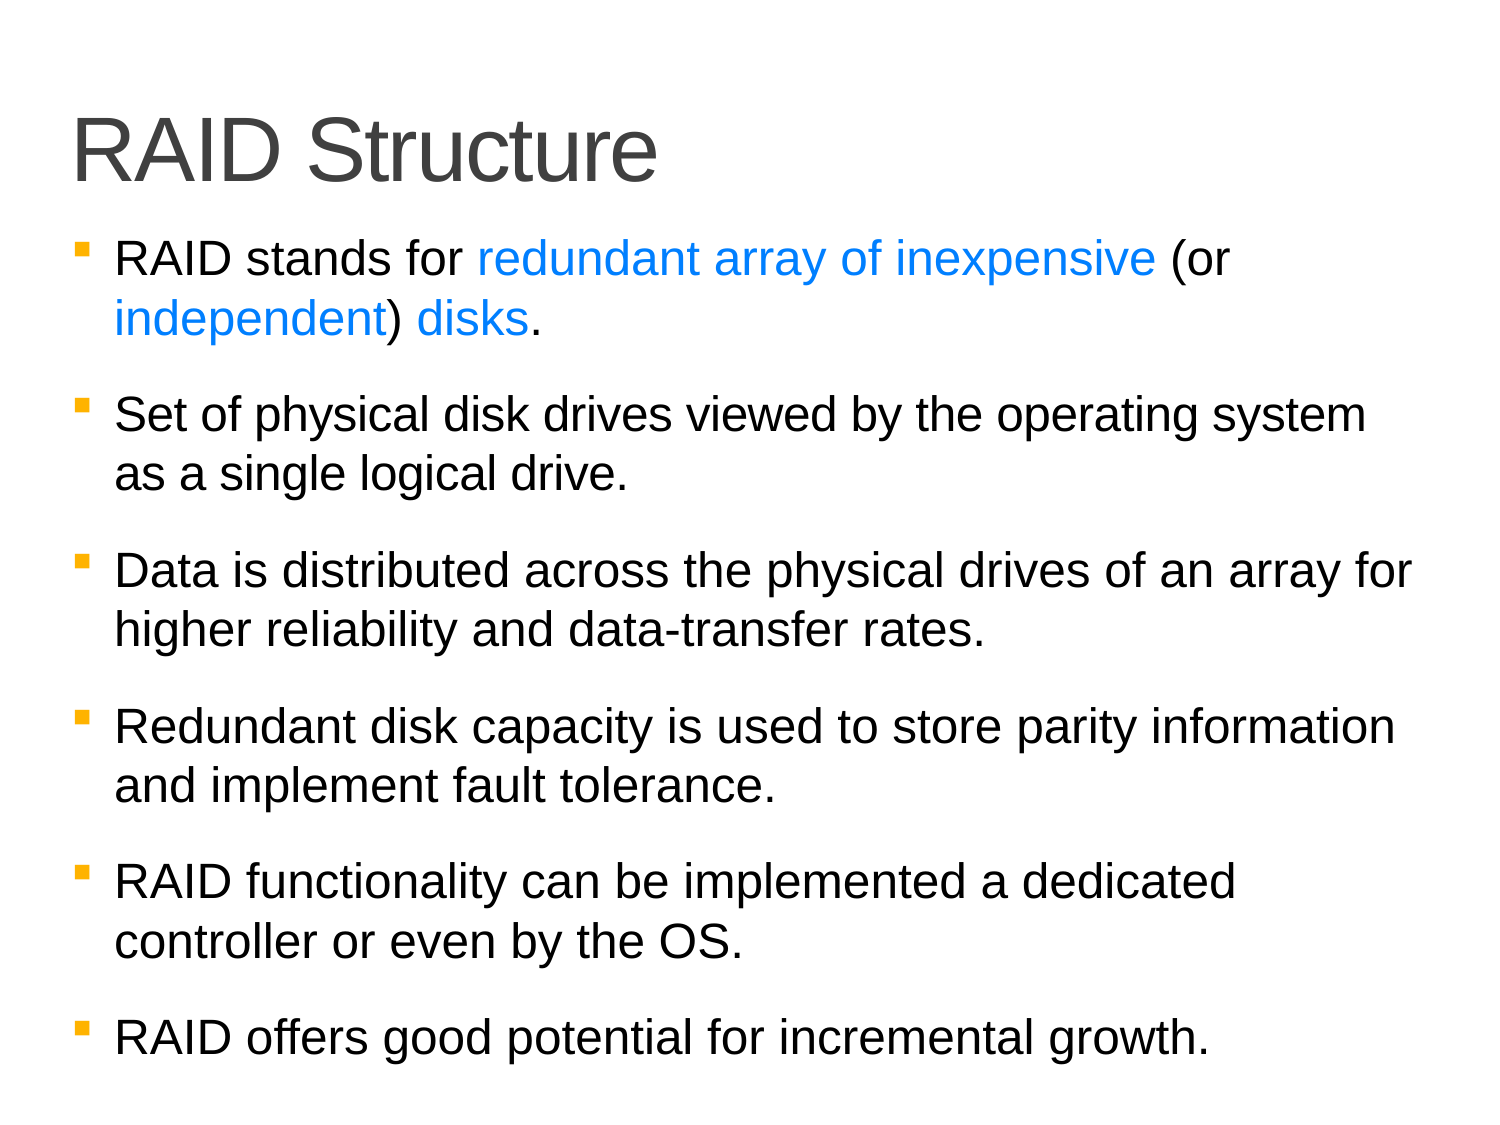

# RAID Structure
RAID stands for redundant array of inexpensive (or independent) disks.
Set of physical disk drives viewed by the operating system as a single logical drive.
Data is distributed across the physical drives of an array for higher reliability and data-transfer rates.
Redundant disk capacity is used to store parity information and implement fault tolerance.
RAID functionality can be implemented a dedicated controller or even by the OS.
RAID offers good potential for incremental growth.